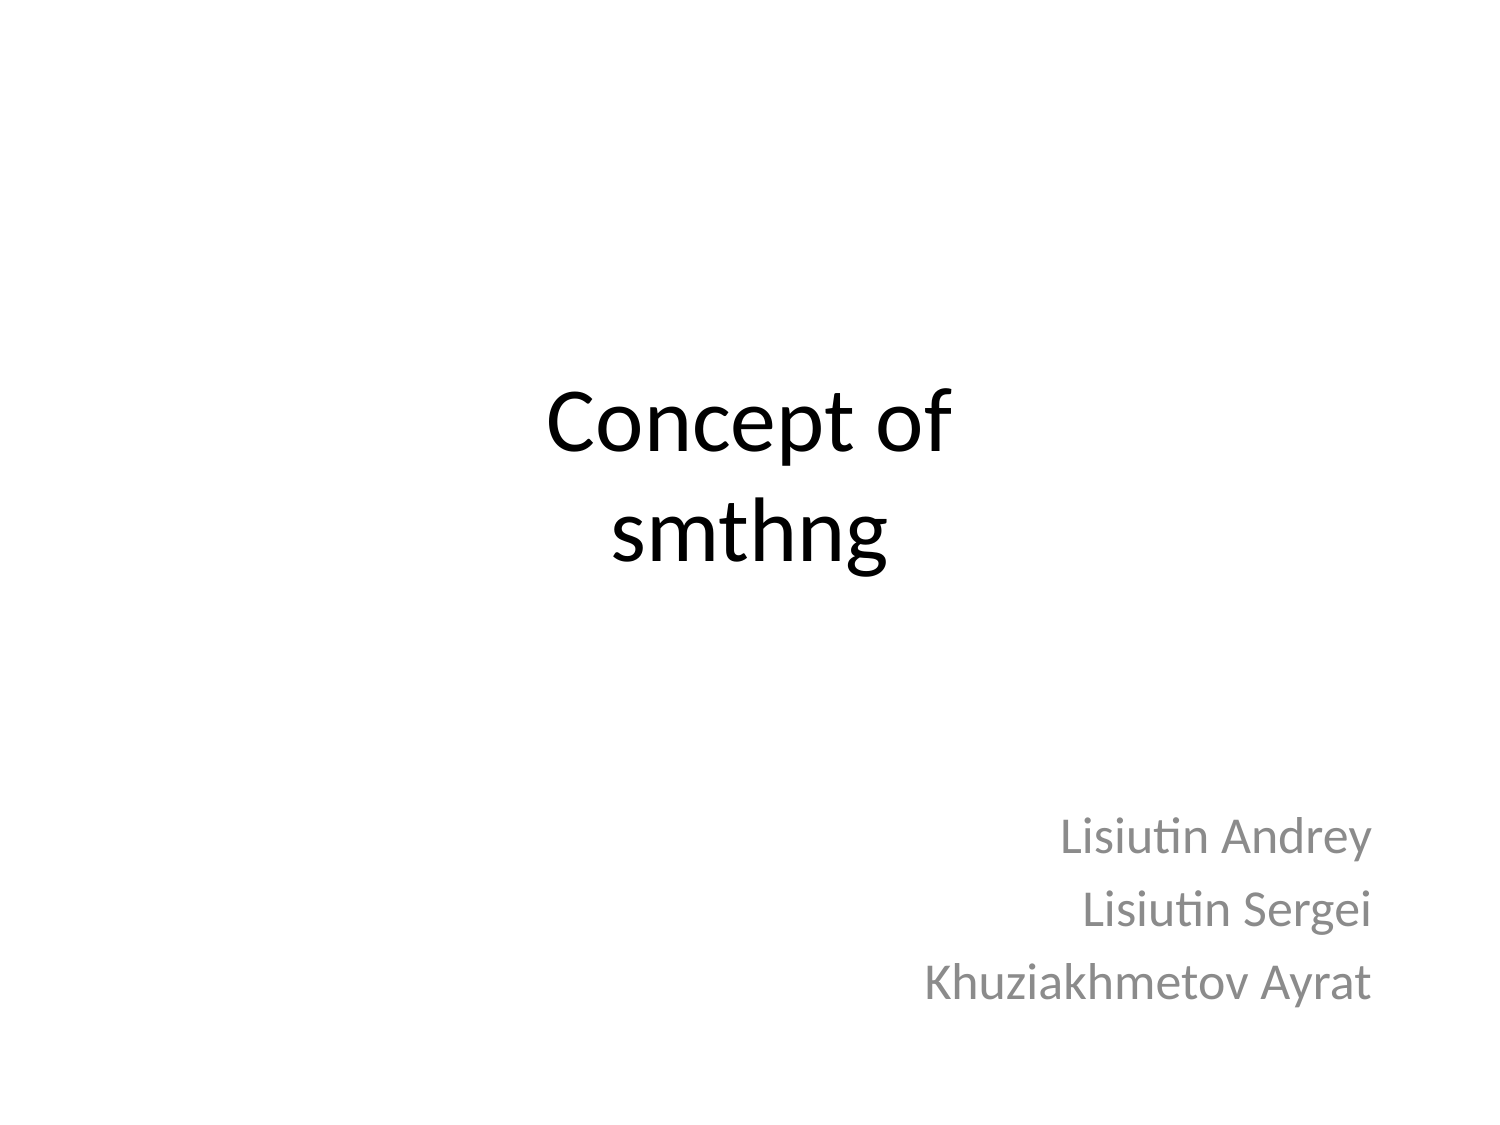

# Concept of smthng
Lisiutin Andrey
Lisiutin Sergei
Khuziakhmetov Ayrat